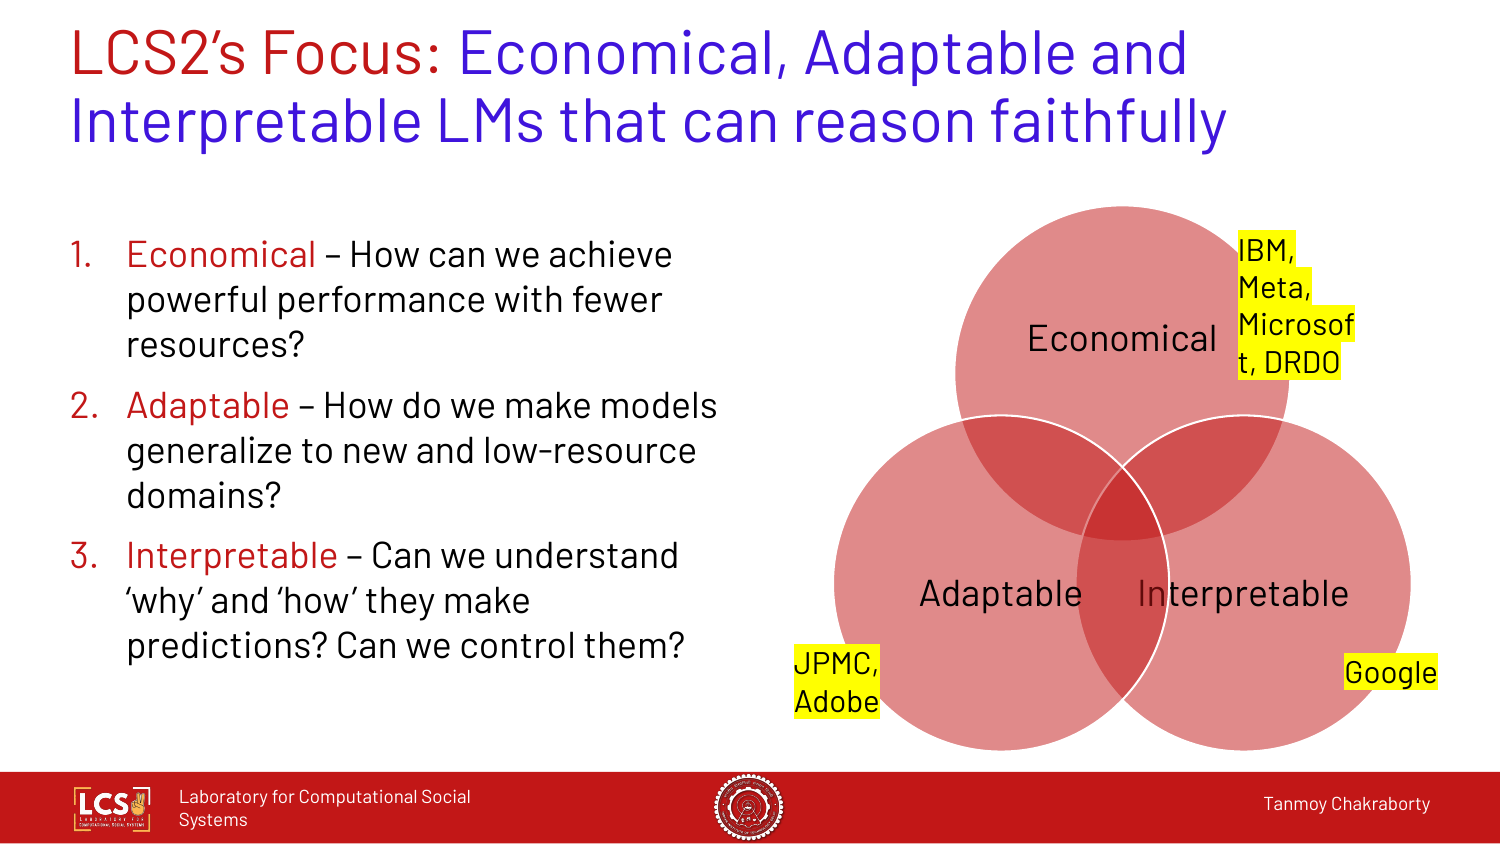

# LCS2’s Focus: Economical, Adaptable and Interpretable LMs that can reason faithfully
Economical
Interpretable
Adaptable
IBM, Meta, Microsoft, DRDO
Economical – How can we achieve powerful performance with fewer resources?
Adaptable – How do we make models generalize to new and low-resource domains?
Interpretable – Can we understand ‘why’ and ‘how’ they make predictions? Can we control them?
JPMC, Adobe
Google